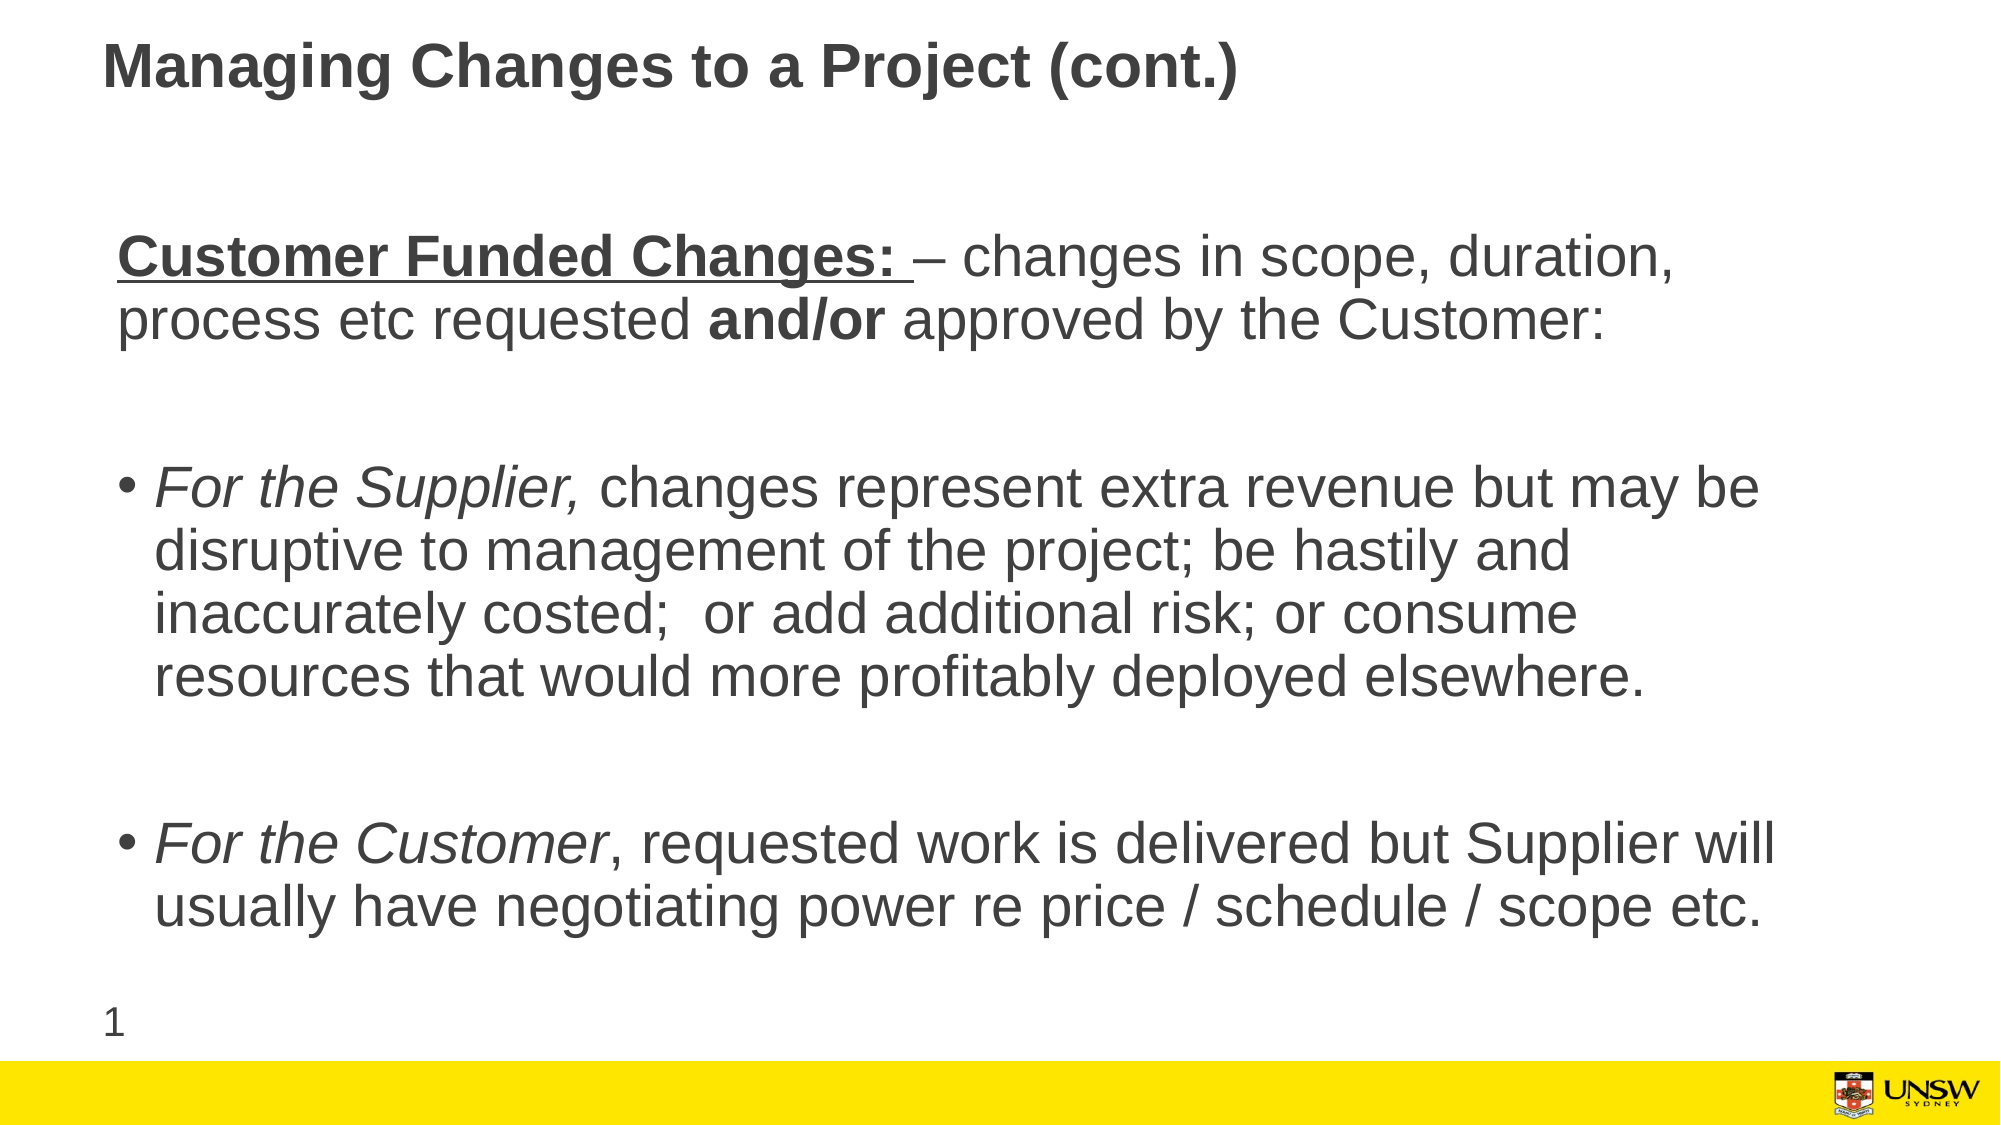

# Managing Changes to a Project (cont.)

Customer Funded Changes: – changes in scope, duration, process etc requested and/or approved by the Customer:

For the Supplier, changes represent extra revenue but may be disruptive to management of the project; be hastily and inaccurately costed;  or add additional risk; or consume resources that would more profitably deployed elsewhere.

For the Customer, requested work is delivered but Supplier will usually have negotiating power re price / schedule / scope etc.

1